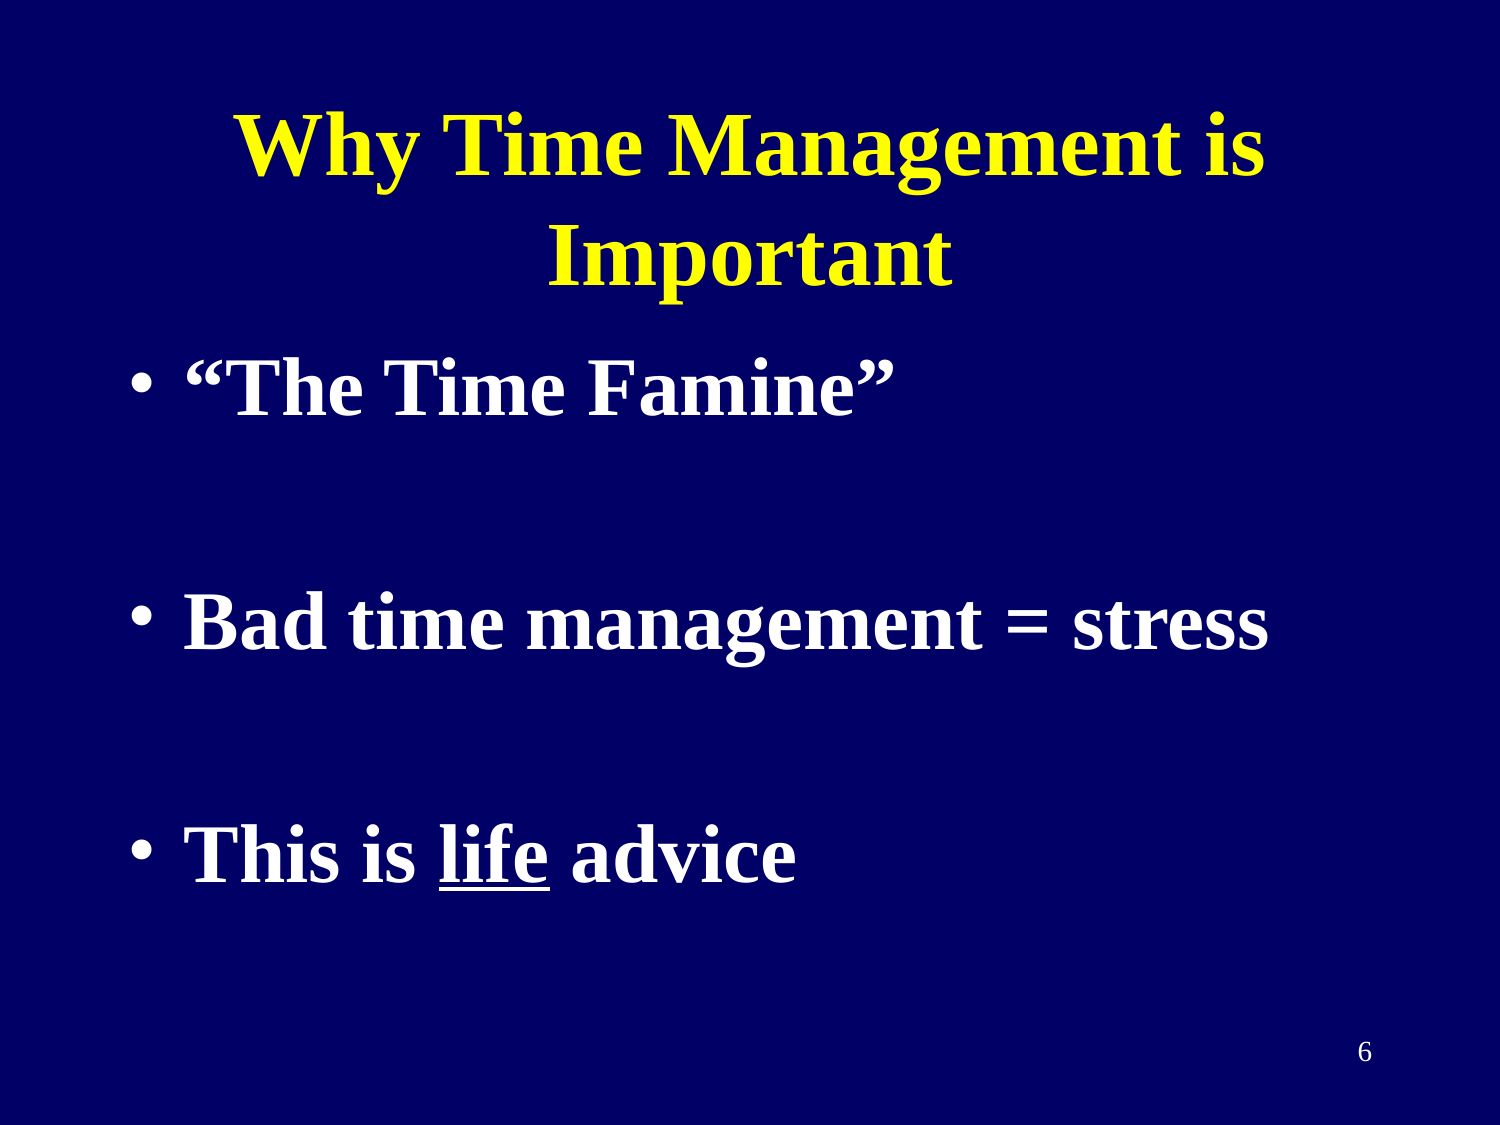

# Why Time Management is Important
“The Time Famine”

Bad time management = stress

This is life advice
6